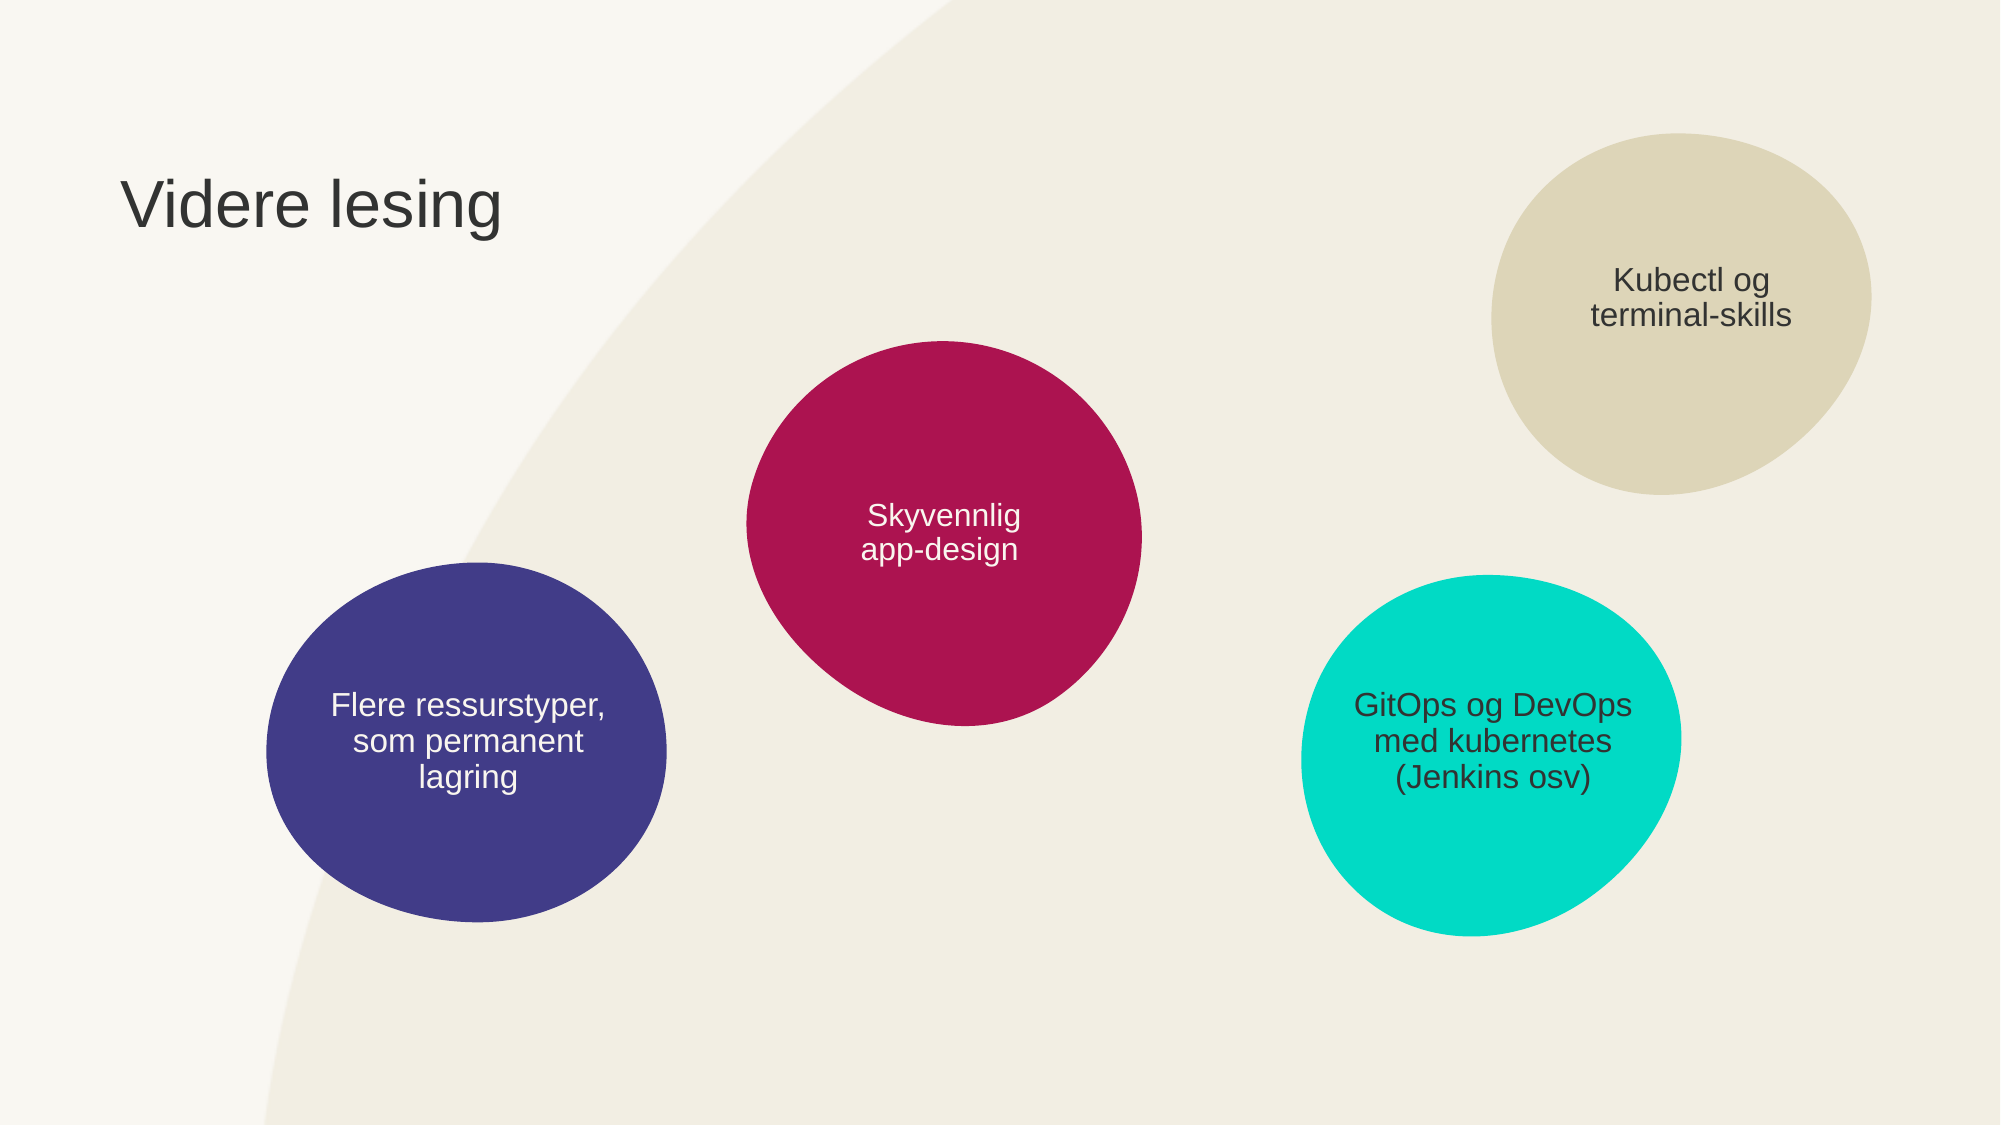

# Videre lesing
Kubectl og terminal-skills
Skyvennlig app-design
Flere ressurstyper, som permanent lagring
GitOps og DevOps med kubernetes (Jenkins osv)